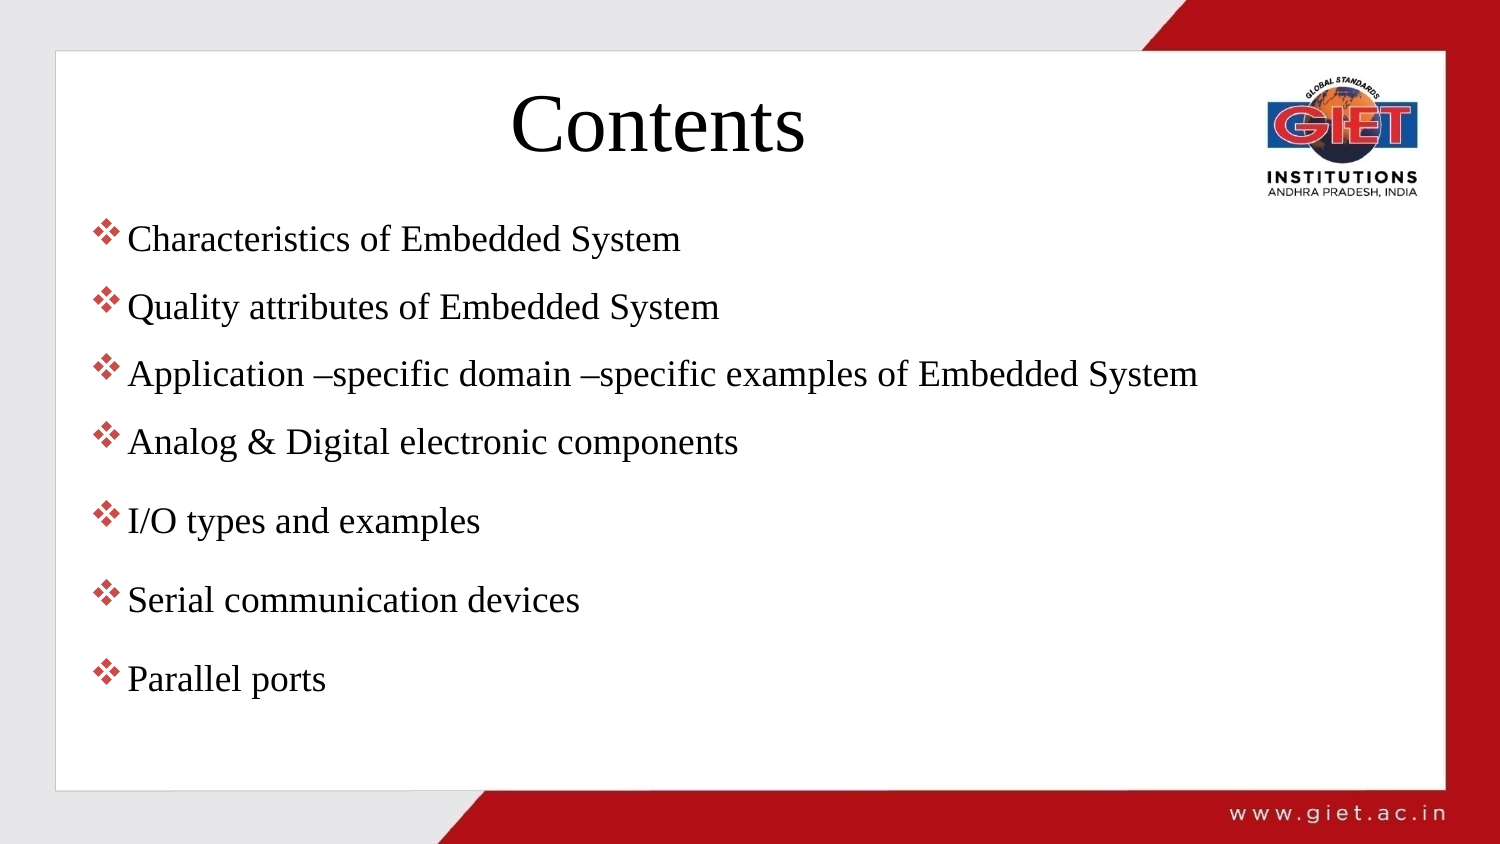

# Contents
Characteristics of Embedded System
Quality attributes of Embedded System
Application –specific domain –specific examples of Embedded System
Analog & Digital electronic components
I/O types and examples
Serial communication devices
Parallel ports